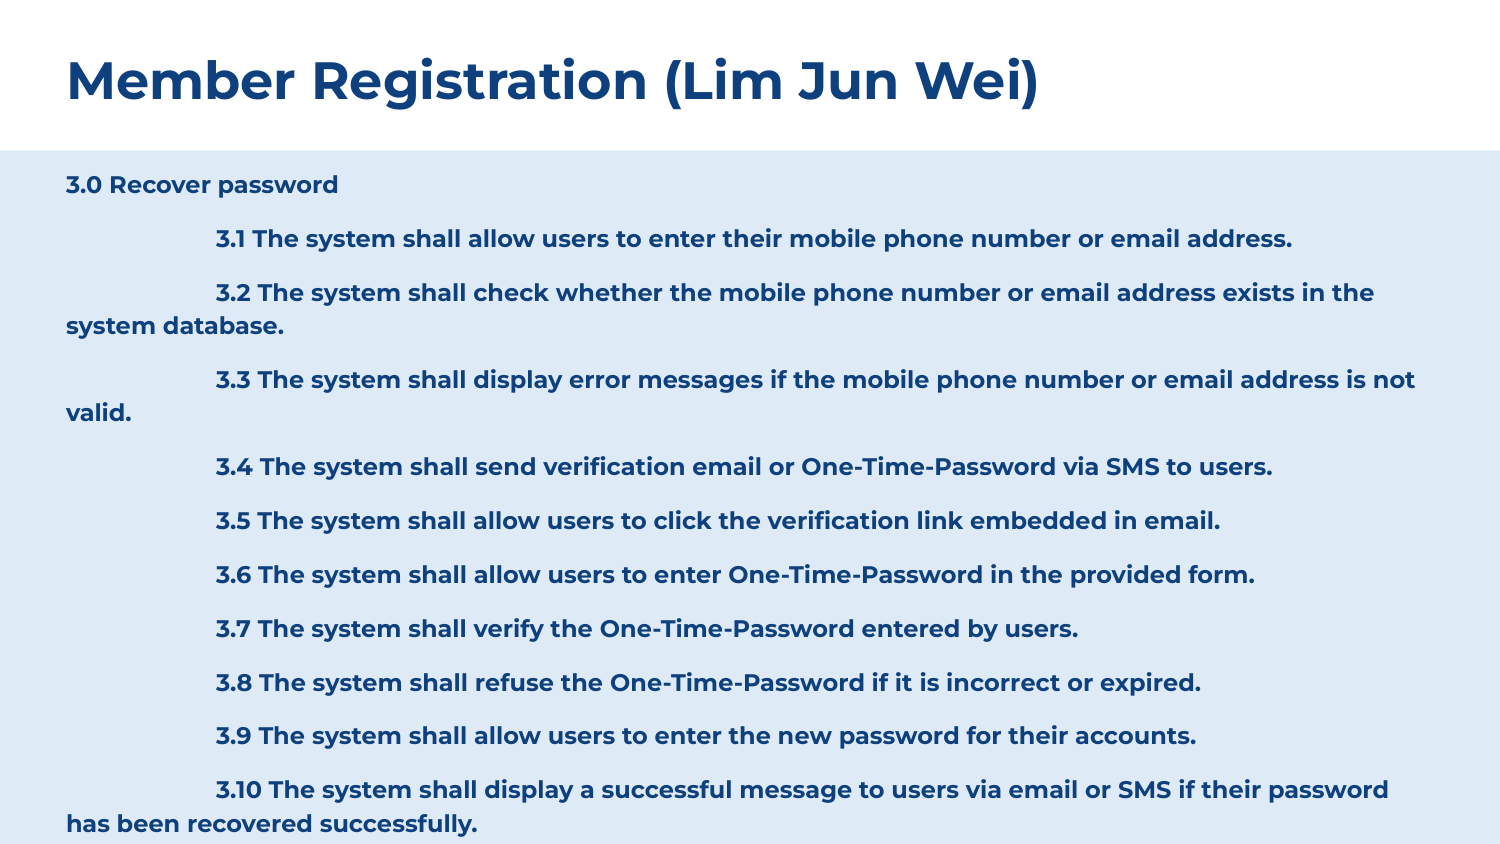

# Member Registration (Lim Jun Wei)
3.0 Recover password
	3.1 The system shall allow users to enter their mobile phone number or email address.
	3.2 The system shall check whether the mobile phone number or email address exists in the system database.
	3.3 The system shall display error messages if the mobile phone number or email address is not valid.
	3.4 The system shall send verification email or One-Time-Password via SMS to users.
	3.5 The system shall allow users to click the verification link embedded in email.
	3.6 The system shall allow users to enter One-Time-Password in the provided form.
	3.7 The system shall verify the One-Time-Password entered by users.
	3.8 The system shall refuse the One-Time-Password if it is incorrect or expired.
	3.9 The system shall allow users to enter the new password for their accounts.
	3.10 The system shall display a successful message to users via email or SMS if their password has been recovered successfully.